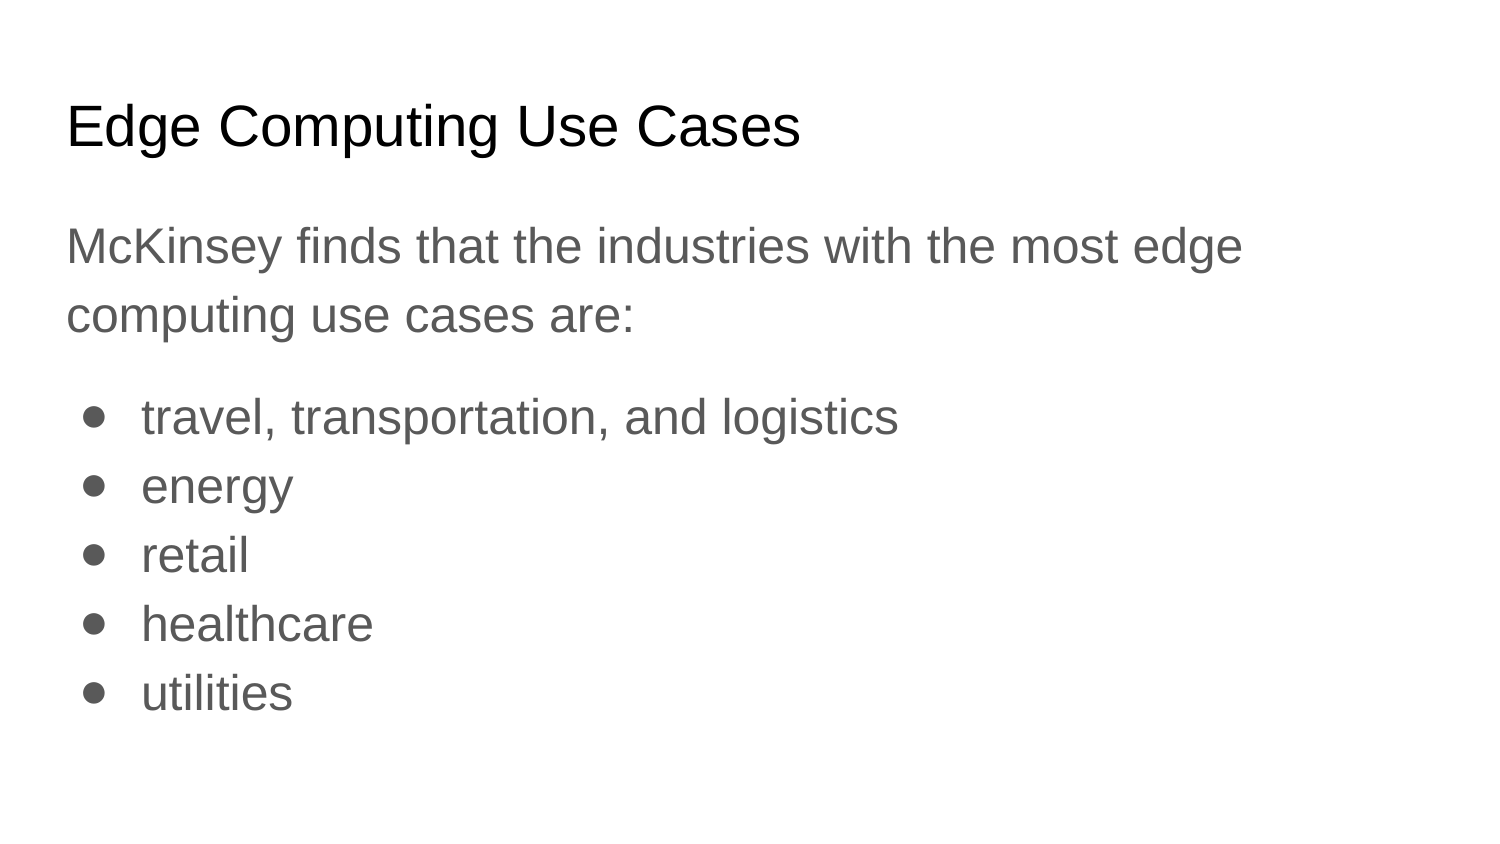

# Edge Computing Use Cases
McKinsey finds that the industries with the most edge computing use cases are:
travel, transportation, and logistics
energy
retail
healthcare
utilities